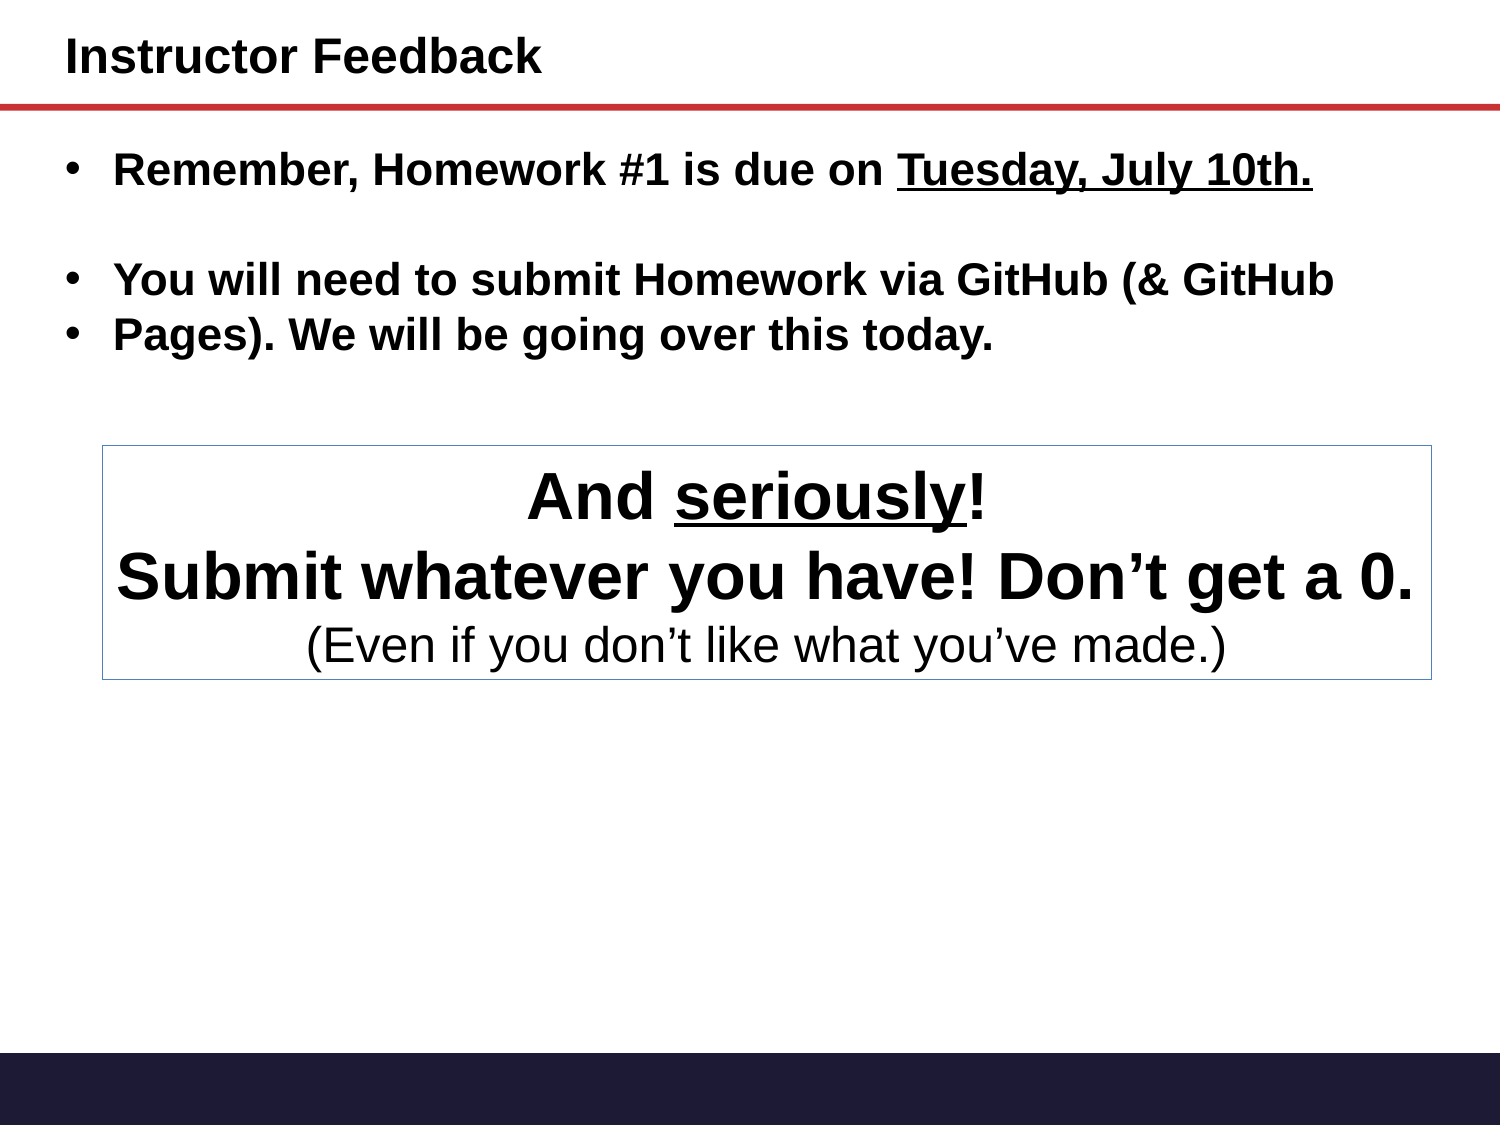

Instructor Feedback
 Remember, Homework #1 is due on Tuesday, July 10th.

 You will need to submit Homework via GitHub (& GitHub
 Pages). We will be going over this today.

And seriously!
Submit whatever you have! Don’t get a 0.
(Even if you don’t like what you’ve made.)